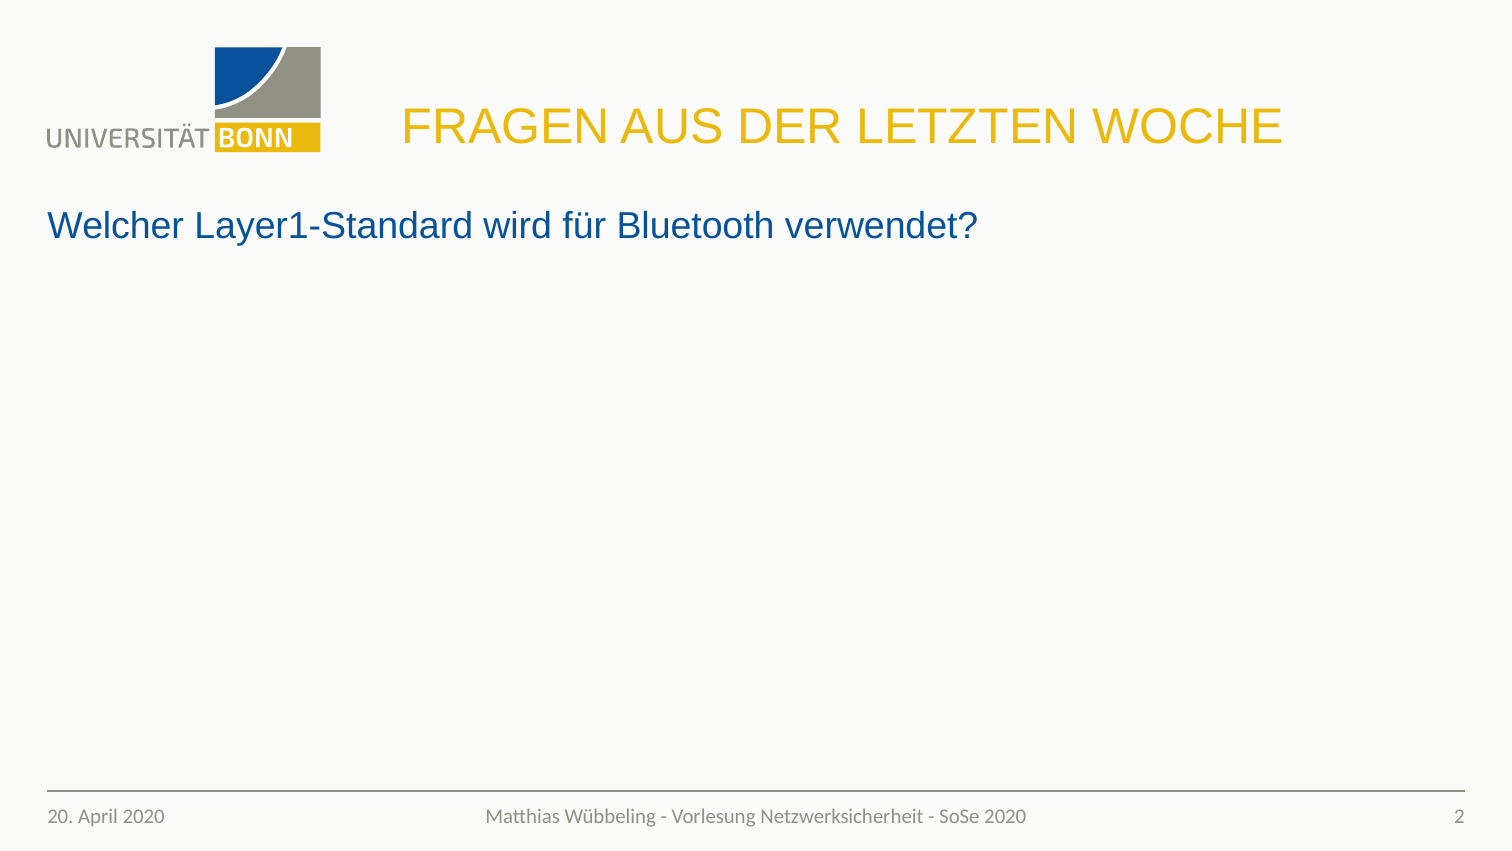

# Fragen aus der letzten Woche
Welcher Layer1-Standard wird für Bluetooth verwendet?
20. April 2020
2
Matthias Wübbeling - Vorlesung Netzwerksicherheit - SoSe 2020